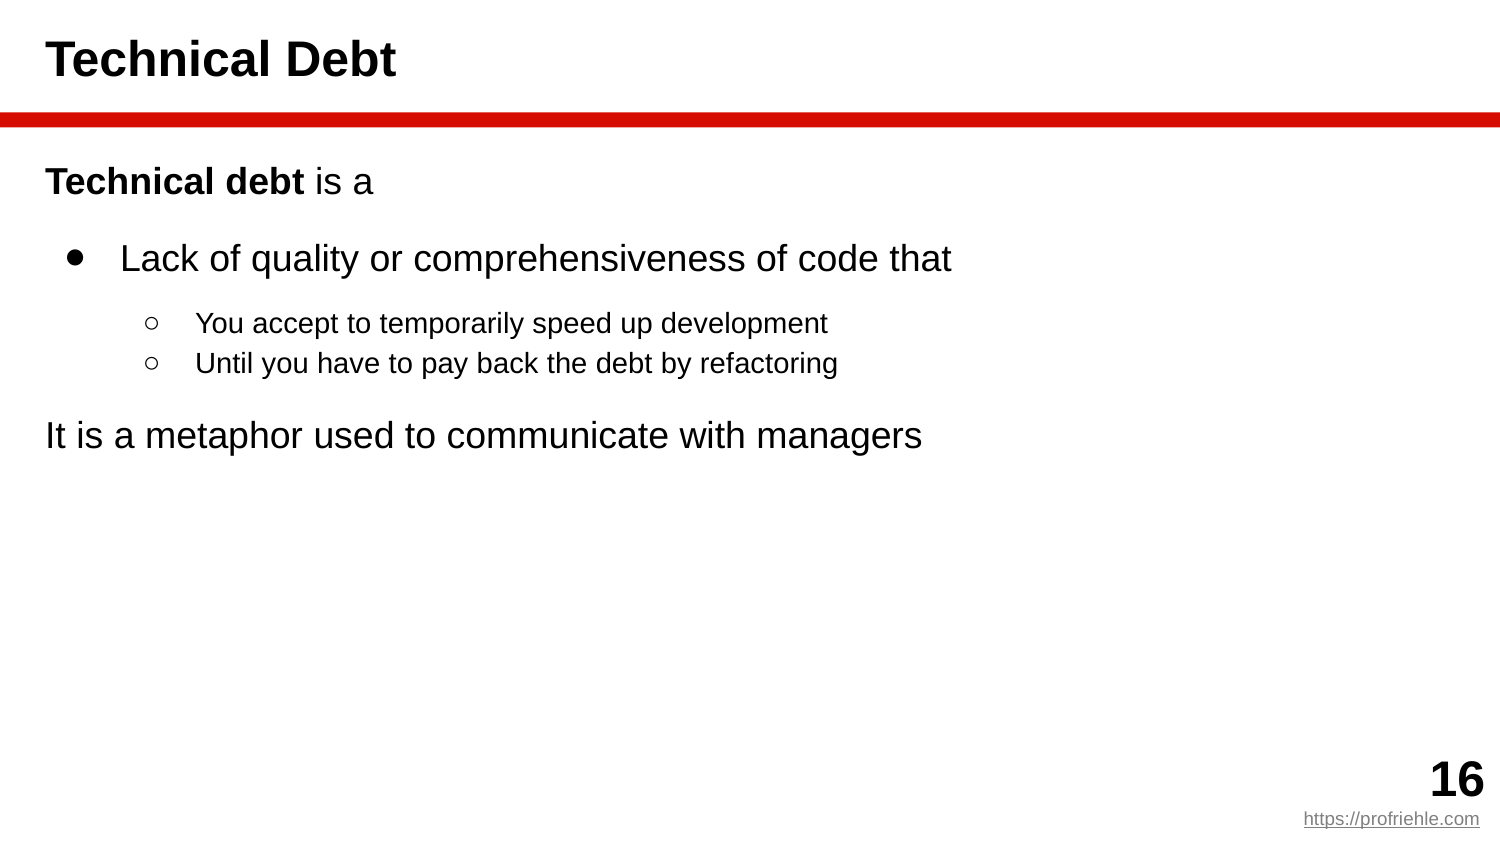

# Technical Debt
Technical debt is a
Lack of quality or comprehensiveness of code that
You accept to temporarily speed up development
Until you have to pay back the debt by refactoring
It is a metaphor used to communicate with managers
16
https://profriehle.com